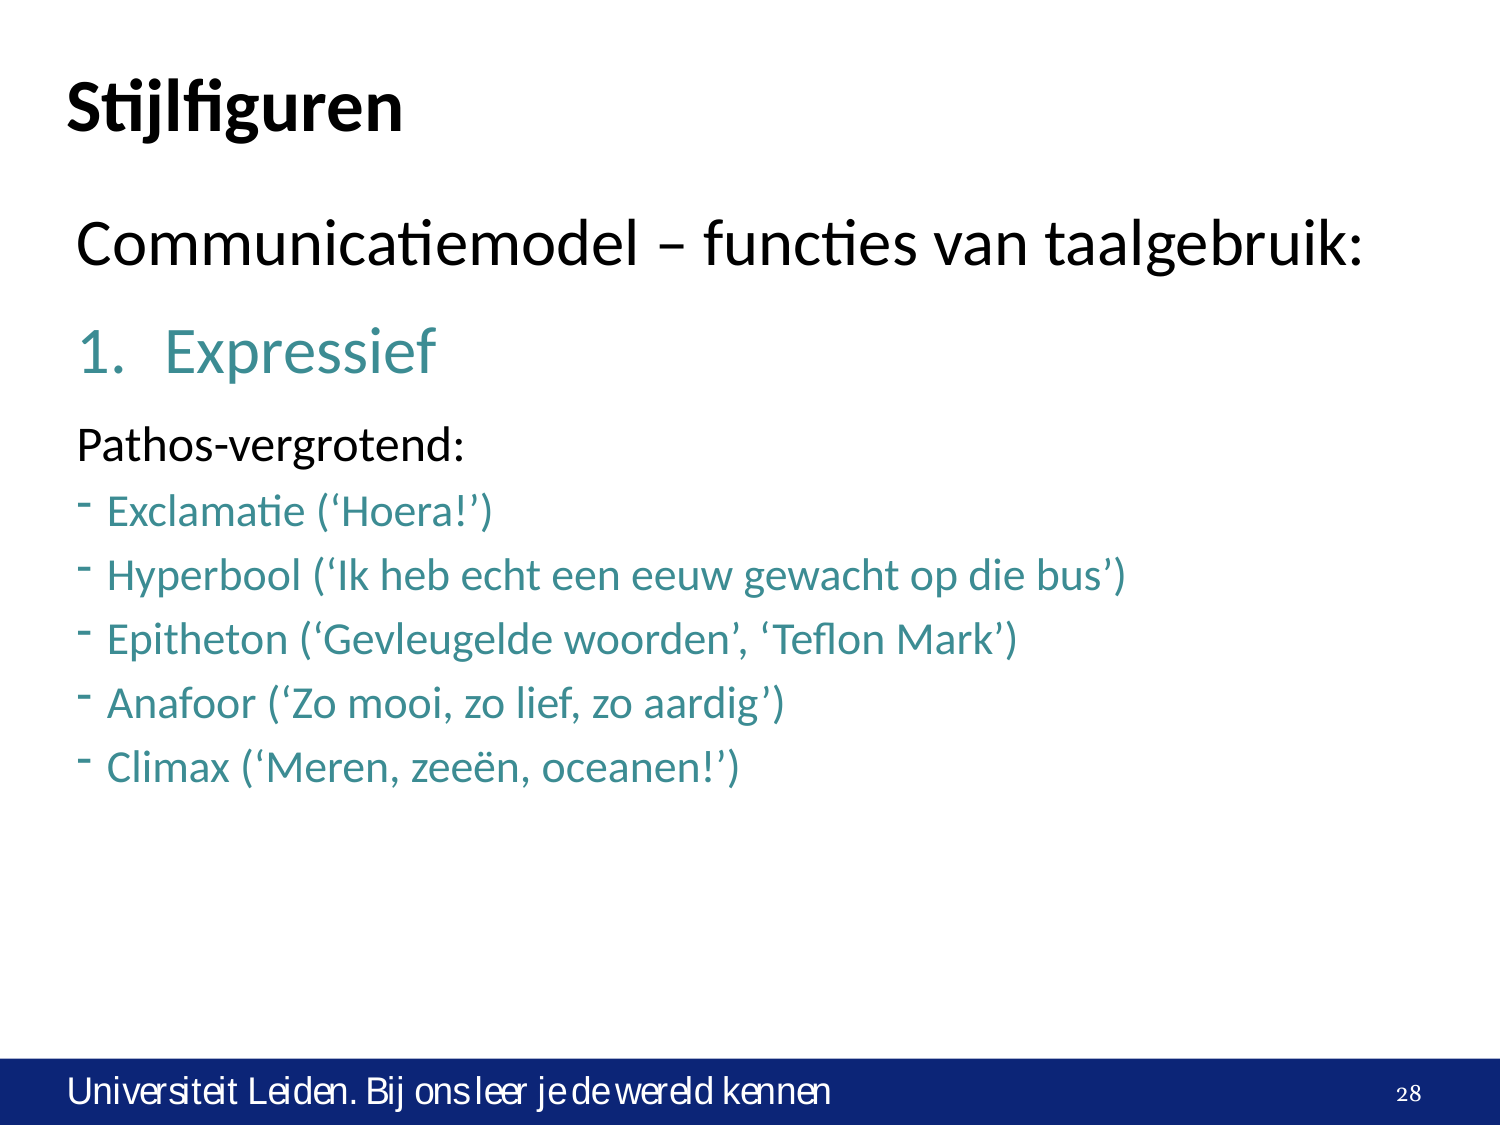

# Stijlfiguren
Communicatiemodel – functies van taalgebruik:

Expressief

Pathos-vergrotend:
Exclamatie (‘Hoera!’)
Hyperbool (‘Ik heb echt een eeuw gewacht op die bus’)
Epitheton (‘Gevleugelde woorden’, ‘Teflon Mark’)
Anafoor (‘Zo mooi, zo lief, zo aardig’)
Climax (‘Meren, zeeën, oceanen!’)